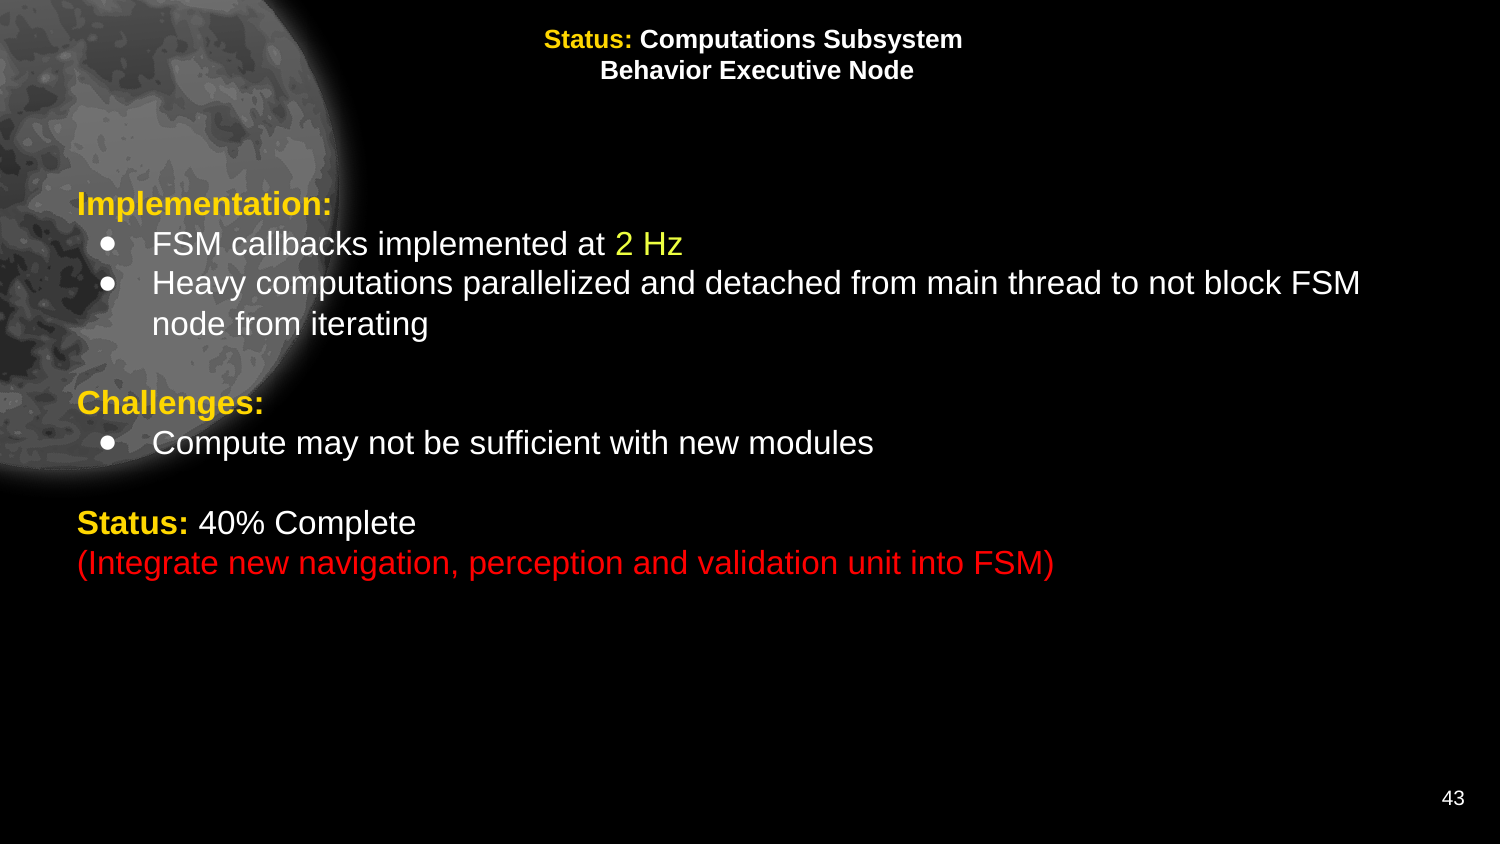

# Status: Computations Subsystem
Behavior Executive Node
Implementation:
FSM callbacks implemented at 2 Hz
Heavy computations parallelized and detached from main thread to not block FSM node from iterating

Challenges:
Compute may not be sufficient with new modules

Status: 40% Complete
(Integrate new navigation, perception and validation unit into FSM)
43